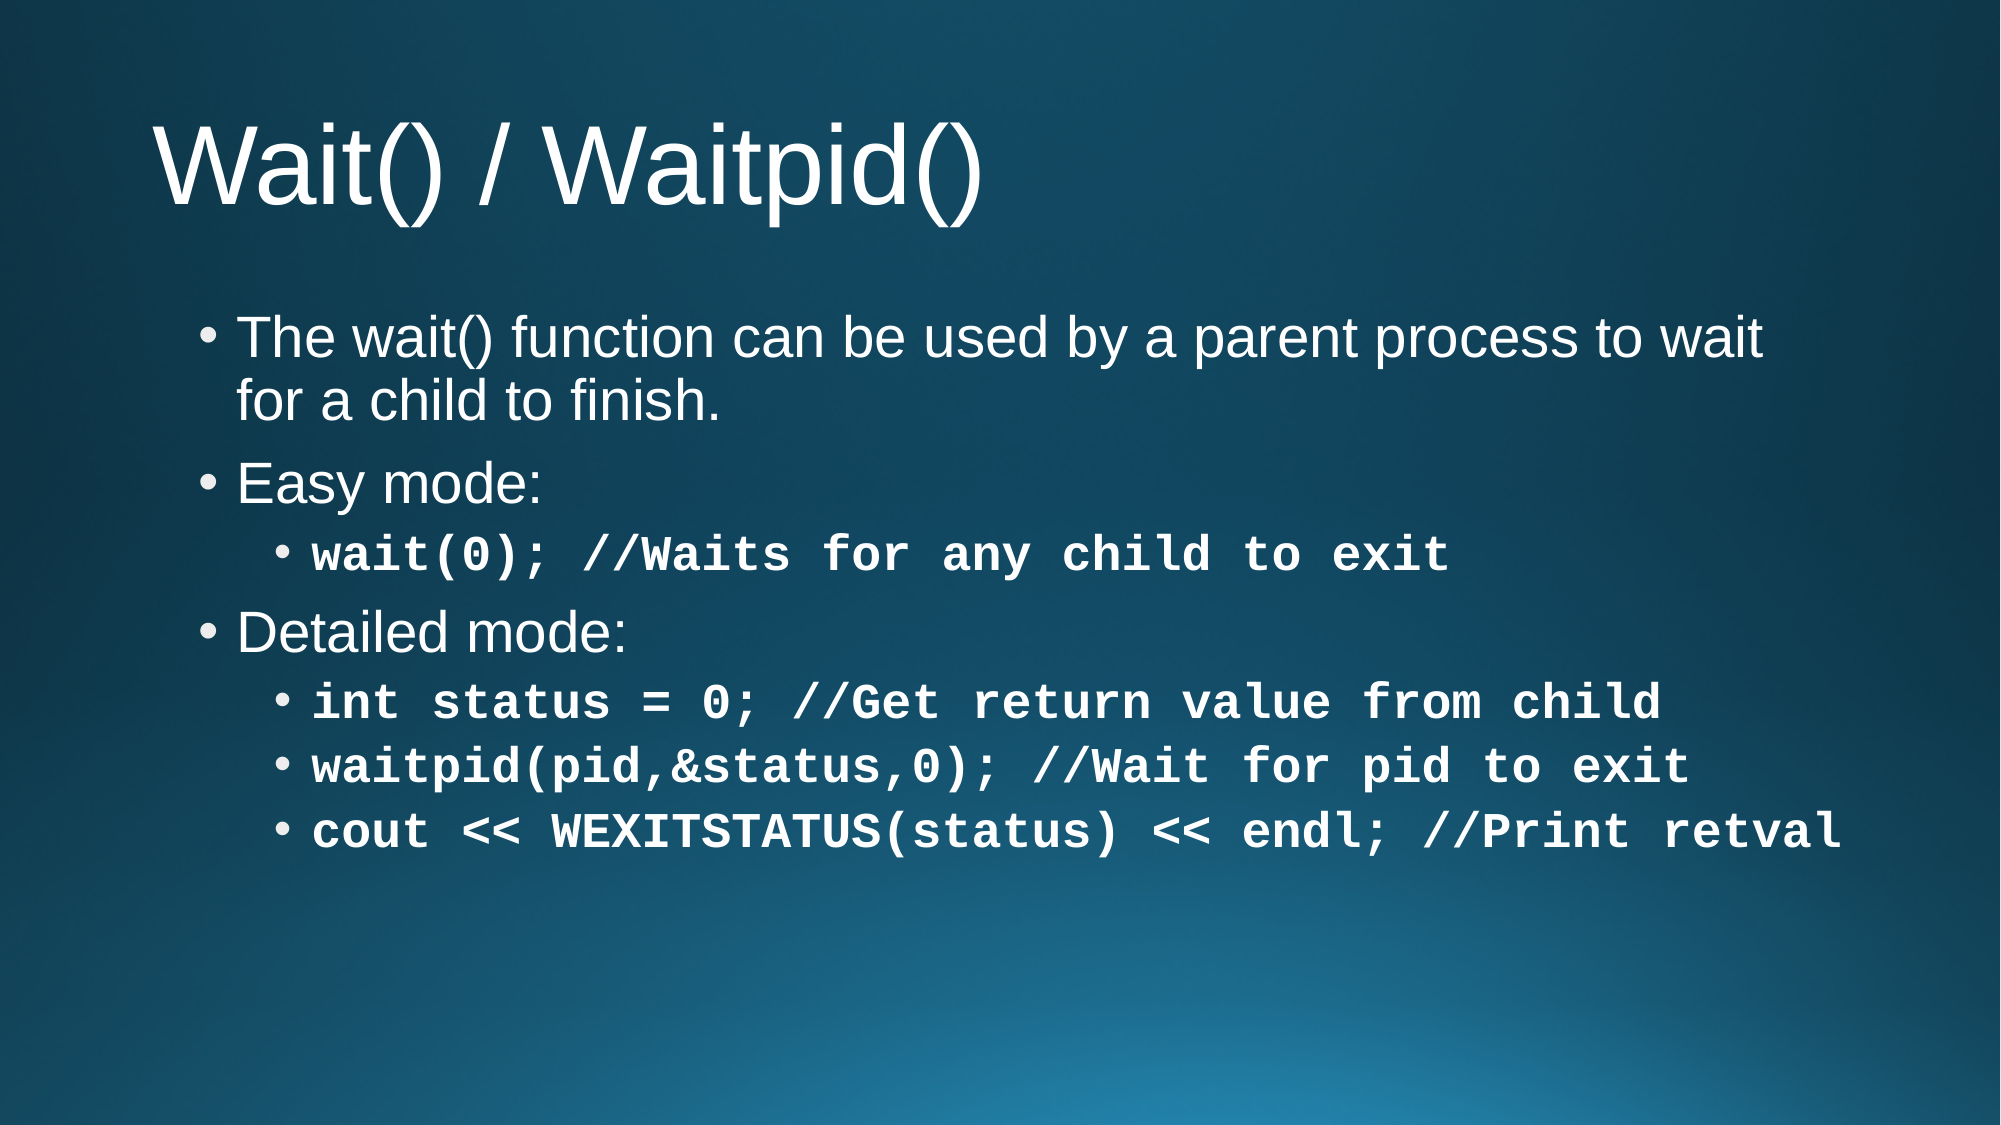

# Wait() / Waitpid()
The wait() function can be used by a parent process to wait for a child to finish.
Easy mode:
wait(0); //Waits for any child to exit
Detailed mode:
int status = 0; //Get return value from child
waitpid(pid,&status,0); //Wait for pid to exit
cout << WEXITSTATUS(status) << endl; //Print retval